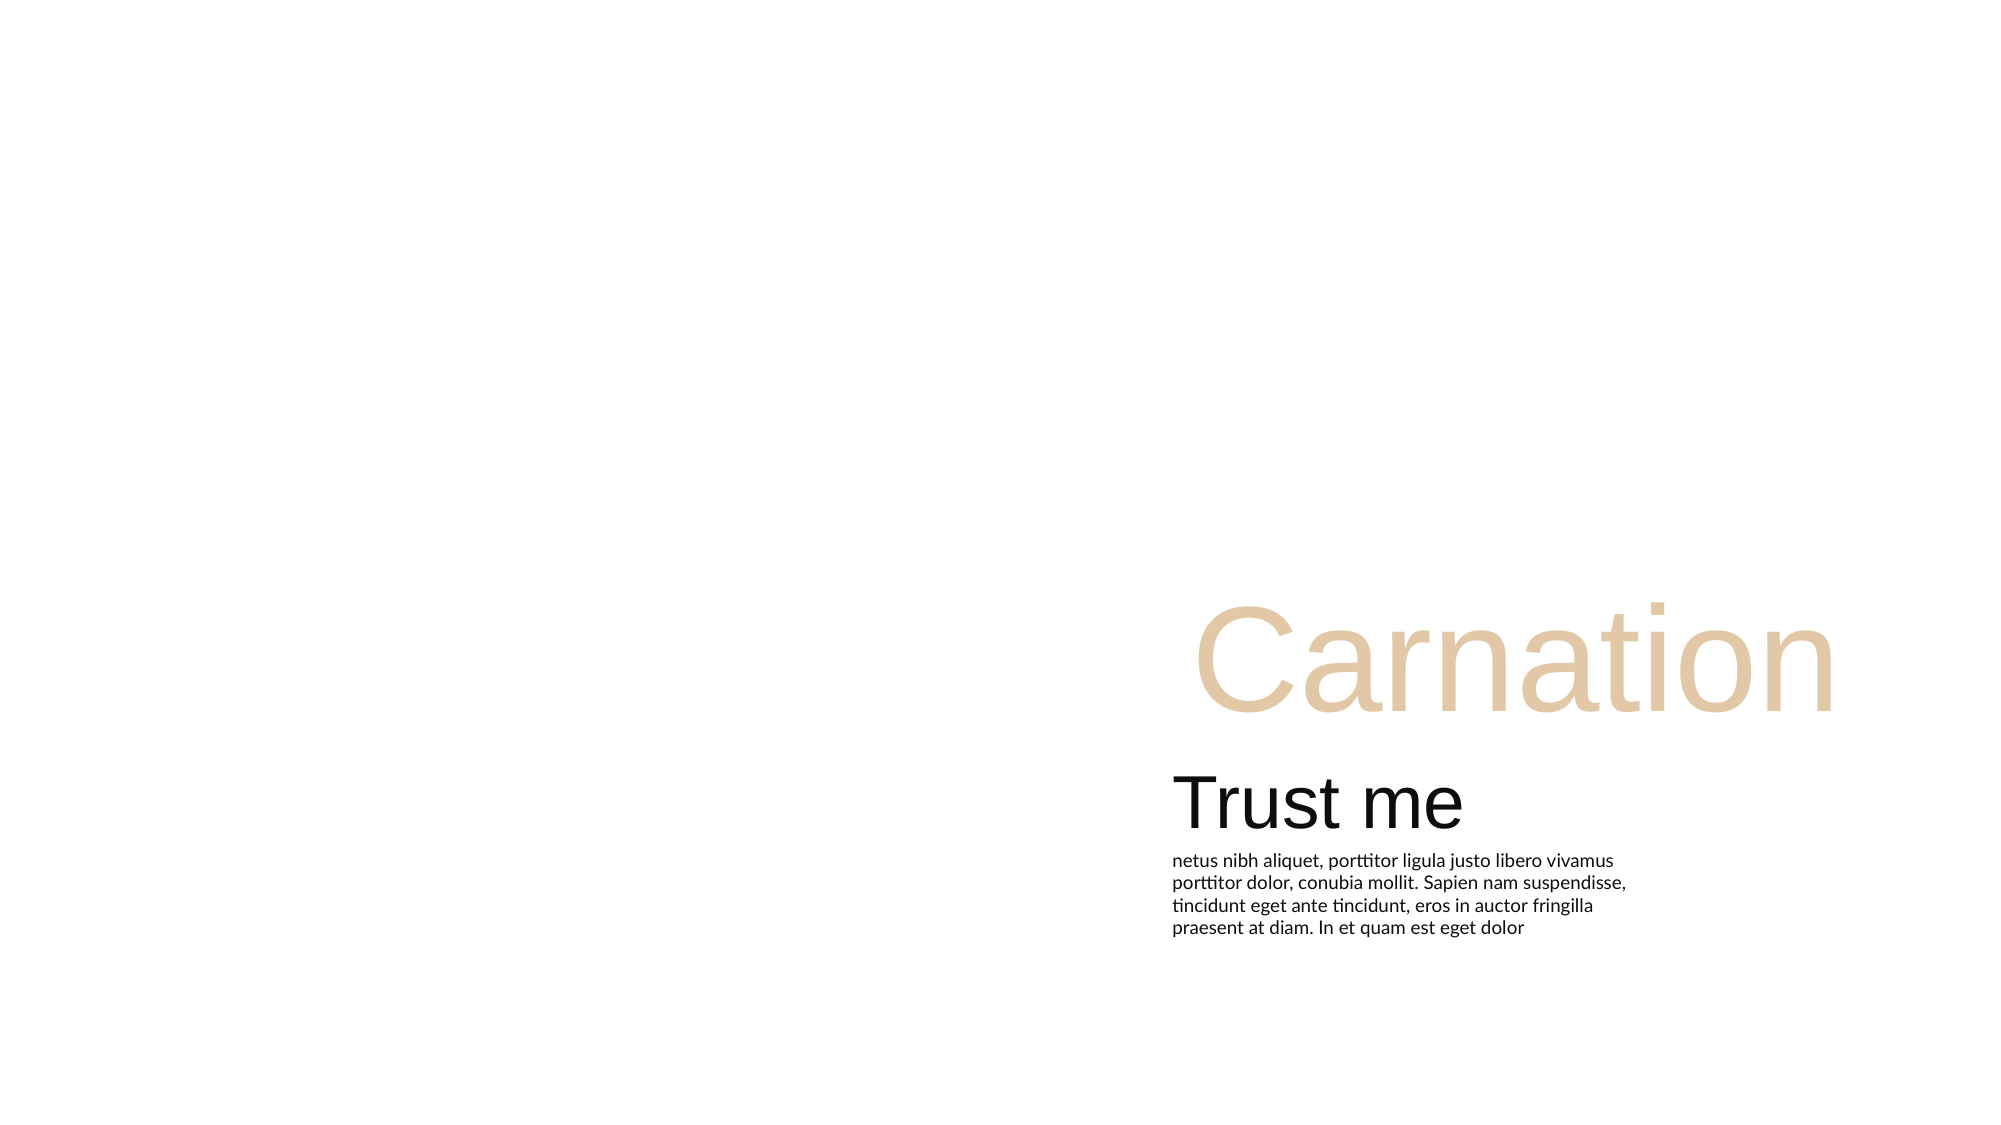

Carnation
Trust me
netus nibh aliquet, porttitor ligula justo libero vivamus porttitor dolor, conubia mollit. Sapien nam suspendisse, tincidunt eget ante tincidunt, eros in auctor fringilla praesent at diam. In et quam est eget dolor